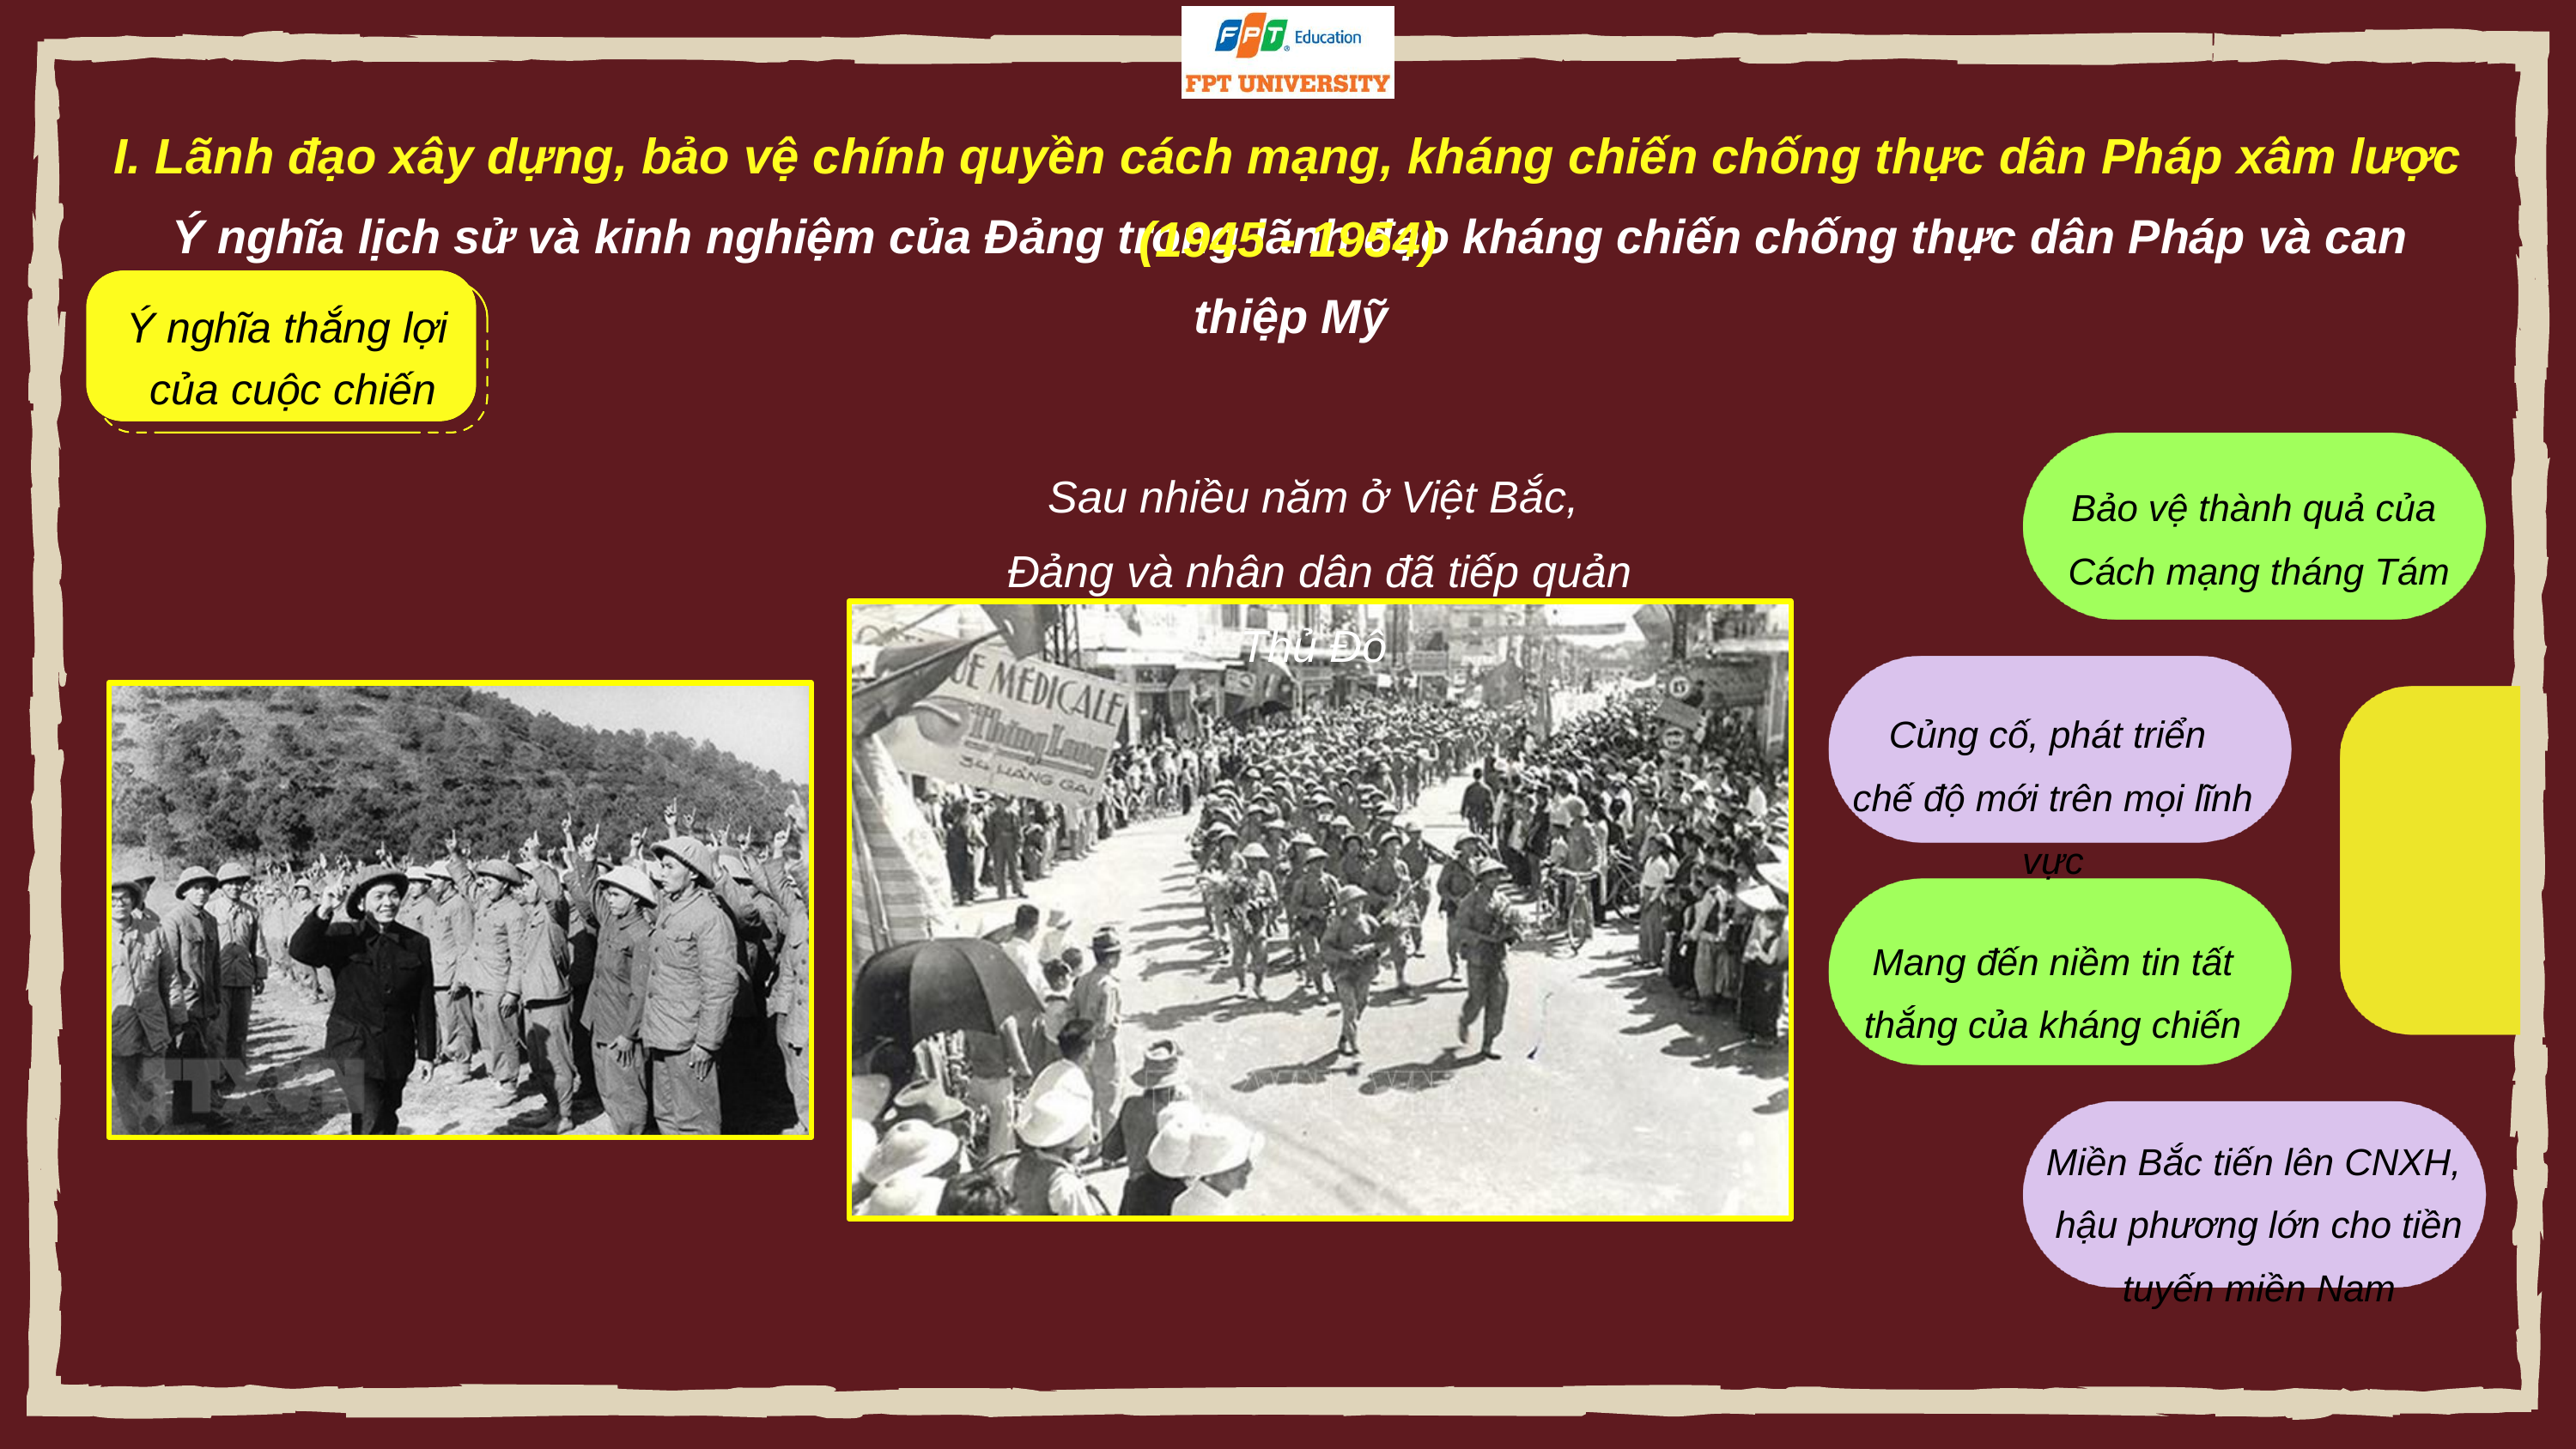

I. Lãnh đạo xây dựng, bảo vệ chính quyền cách mạng, kháng chiến chống thực dân Pháp xâm lược (1945 - 1954)
Ý nghĩa lịch sử và kinh nghiệm của Đảng trong lãnh đạo kháng chiến chống thực dân Pháp và can thiệp Mỹ

Ý nghĩa thắng lợi
 của cuộc chiến

Bảo vệ thành quả của
Cách mạng tháng Tám
Củng cố, phát triển
chế độ mới trên mọi lĩnh vực
Mang đến niềm tin tất thắng của kháng chiến
Miền Bắc tiến lên CNXH,
hậu phương lớn cho tiền tuyến miền Nam
Sau nhiều năm ở Việt Bắc,
Đảng và nhân dân đã tiếp quản Thủ Đô